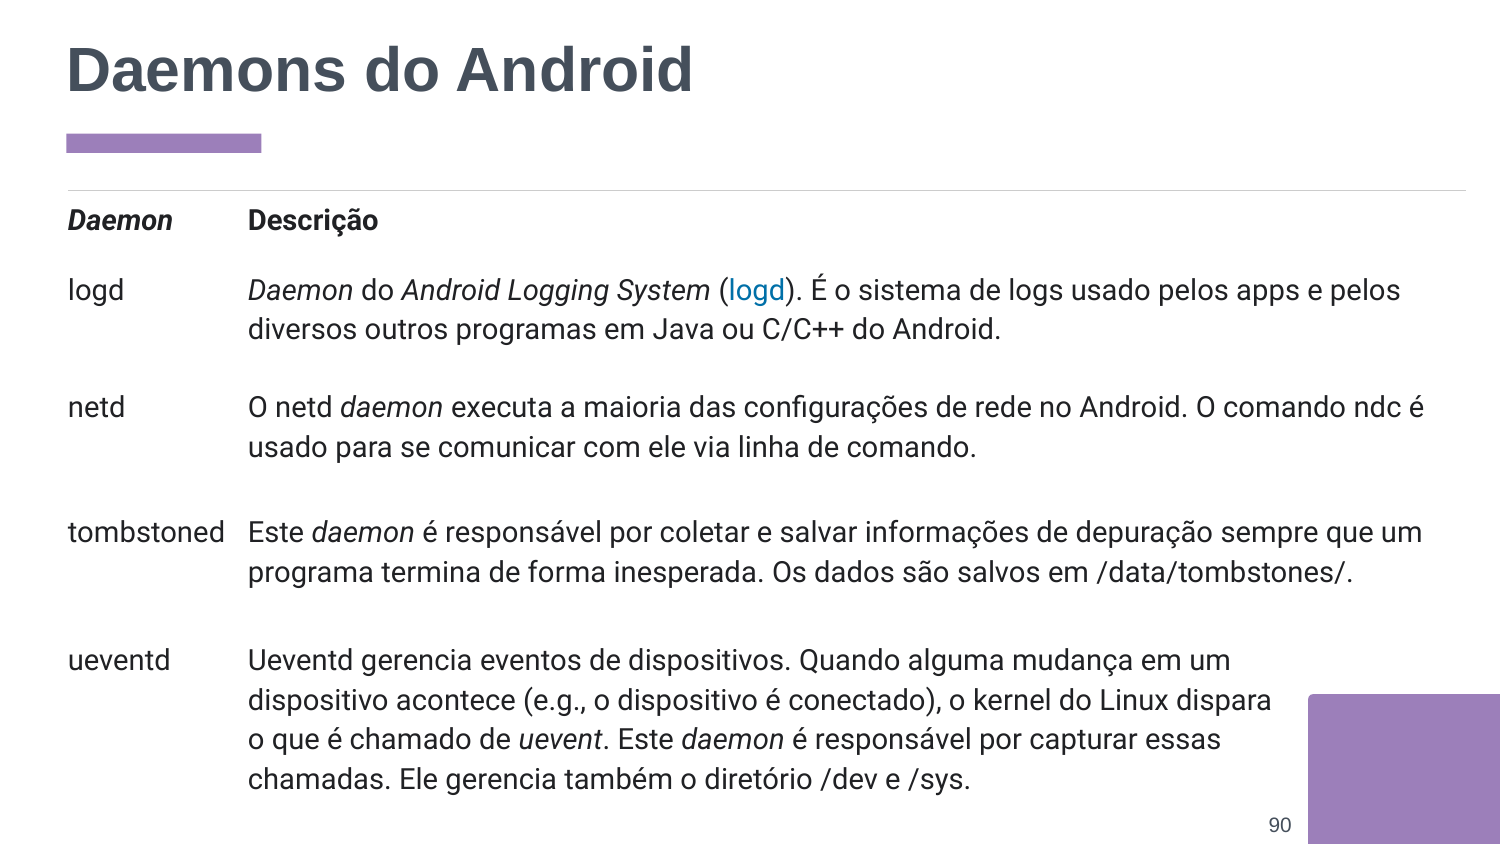

# Daemons do Android
| Daemon | Descrição |
| --- | --- |
| logd | Daemon do Android Logging System (logd). É o sistema de logs usado pelos apps e pelos diversos outros programas em Java ou C/C++ do Android. |
| netd | O netd daemon executa a maioria das configurações de rede no Android. O comando ndc é usado para se comunicar com ele via linha de comando. |
| tombstoned | Este daemon é responsável por coletar e salvar informações de depuração sempre que um programa termina de forma inesperada. Os dados são salvos em /data/tombstones/. |
| ueventd | Ueventd gerencia eventos de dispositivos. Quando alguma mudança em um dispositivo acontece (e.g., o dispositivo é conectado), o kernel do Linux dispara o que é chamado de uevent. Este daemon é responsável por capturar essas chamadas. Ele gerencia também o diretório /dev e /sys. |
90